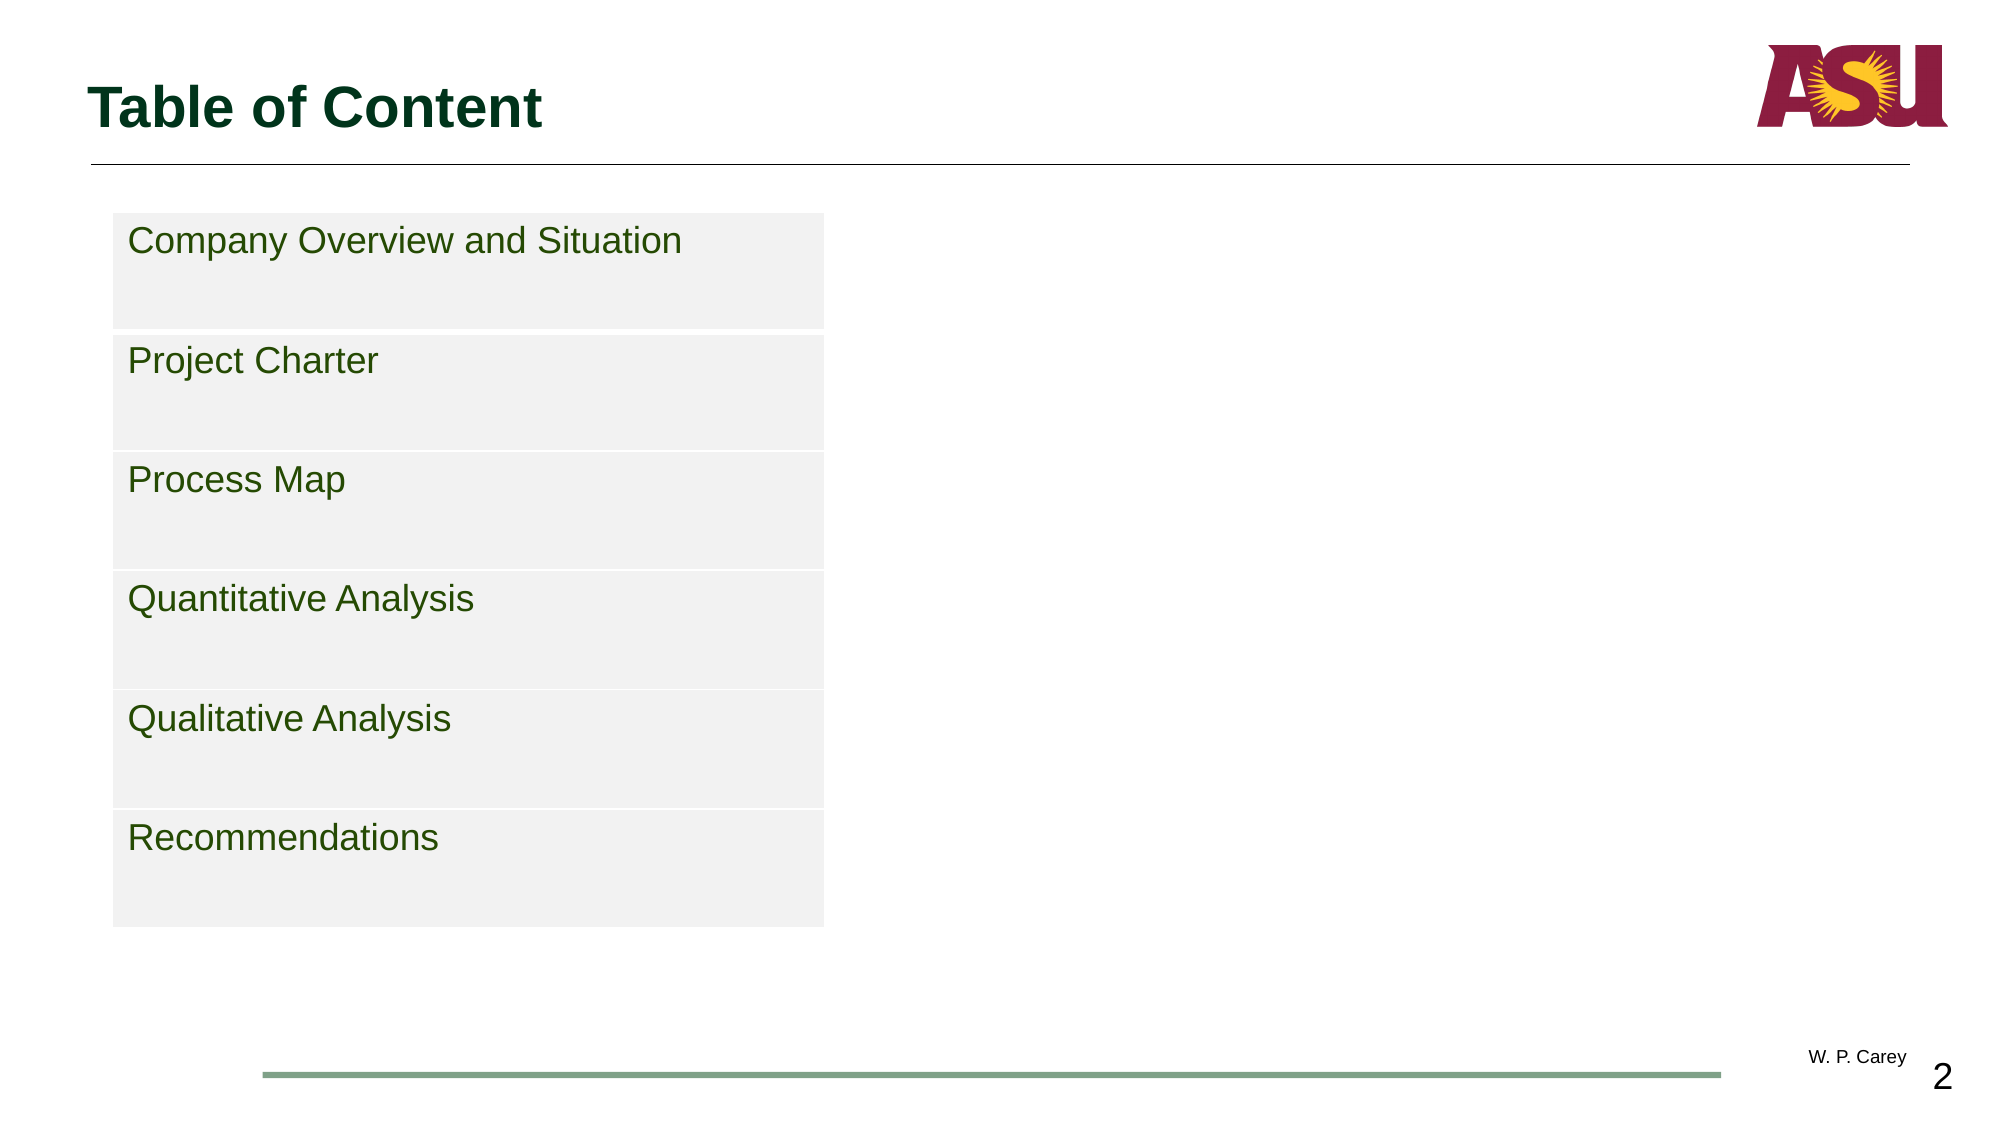

# Table of Content
| Company Overview and Situation |
| --- |
| Project Charter |
| Process Map |
| Quantitative Analysis |
| Qualitative Analysis |
| Recommendations |
2